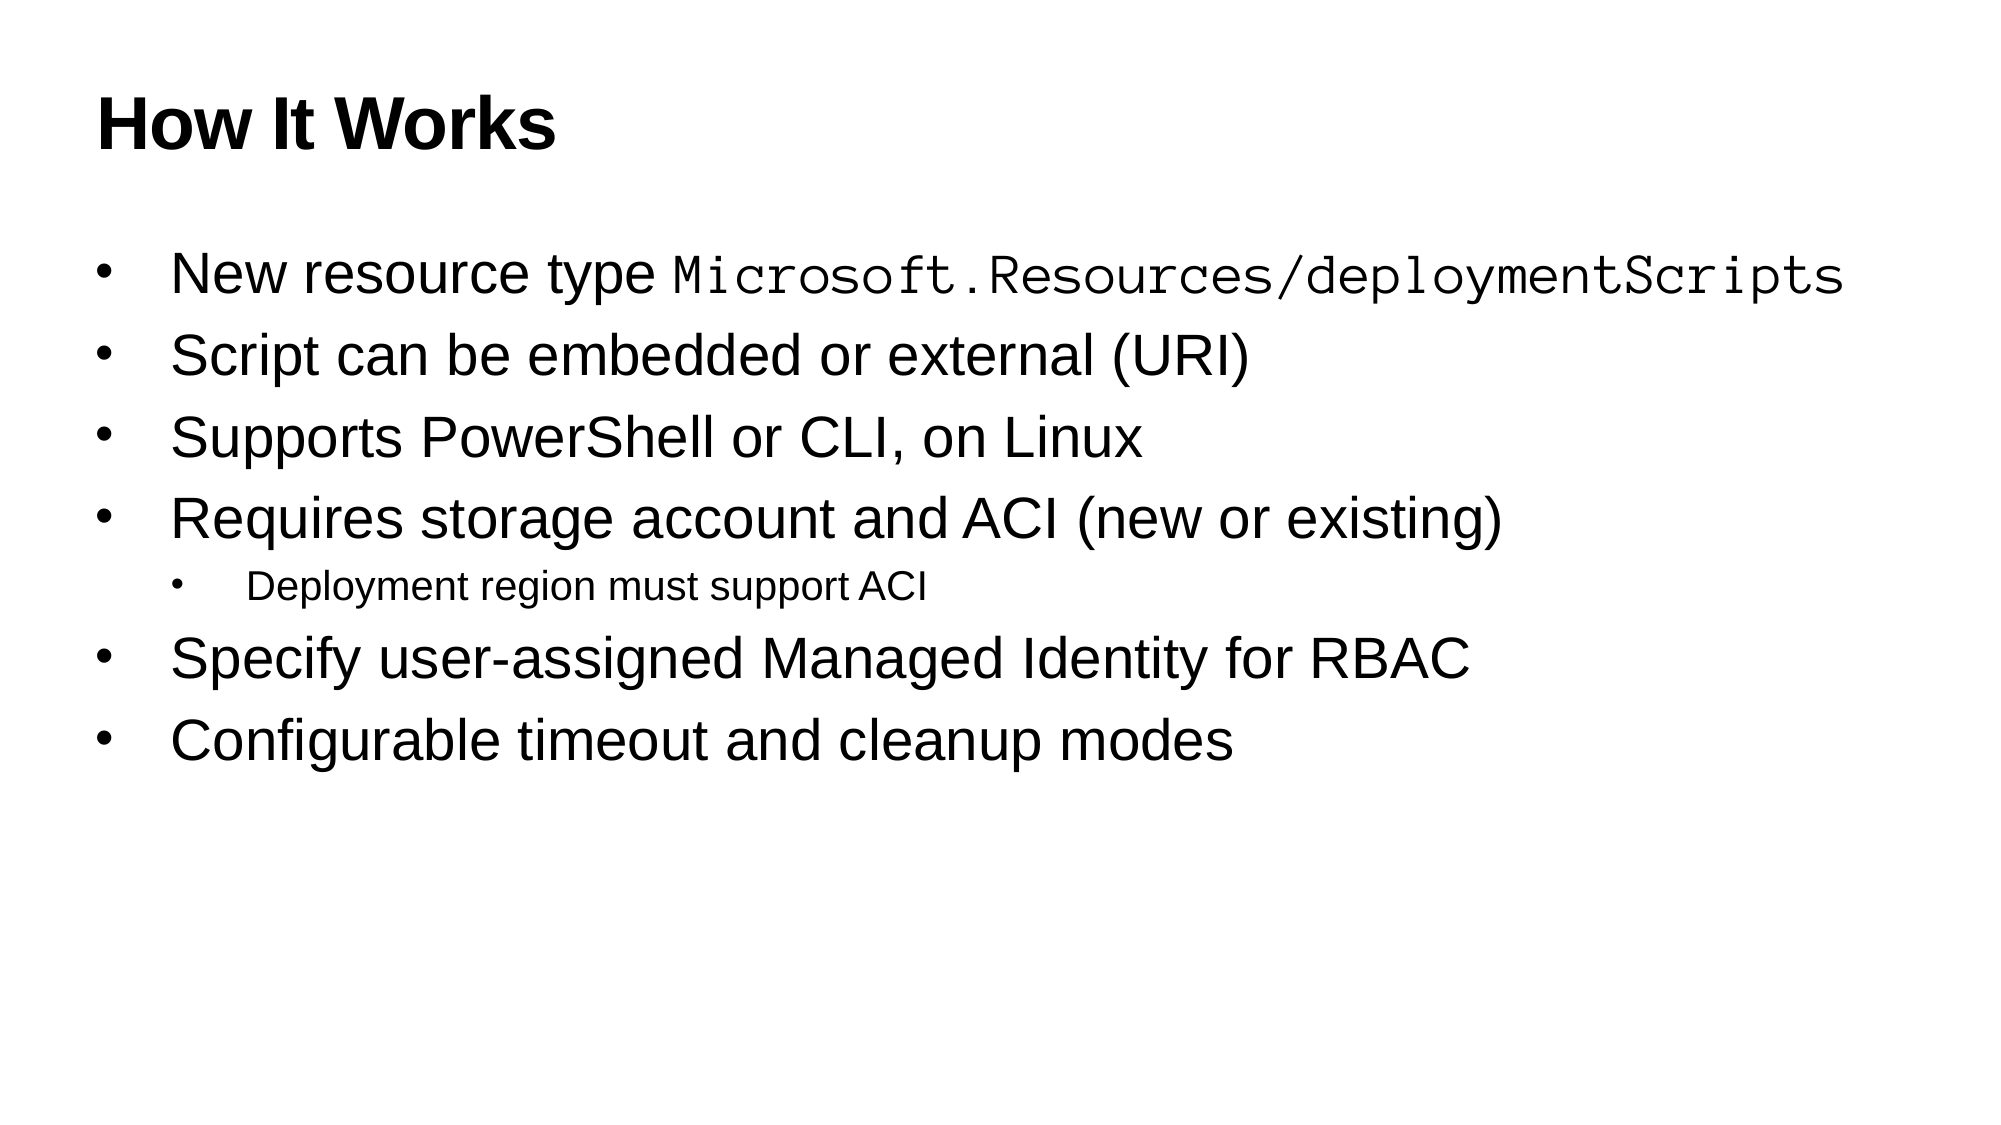

# How It Works
New resource type Microsoft.Resources/deploymentScripts
Script can be embedded or external (URI)
Supports PowerShell or CLI, on Linux
Requires storage account and ACI (new or existing)
Deployment region must support ACI
Specify user-assigned Managed Identity for RBAC
Configurable timeout and cleanup modes